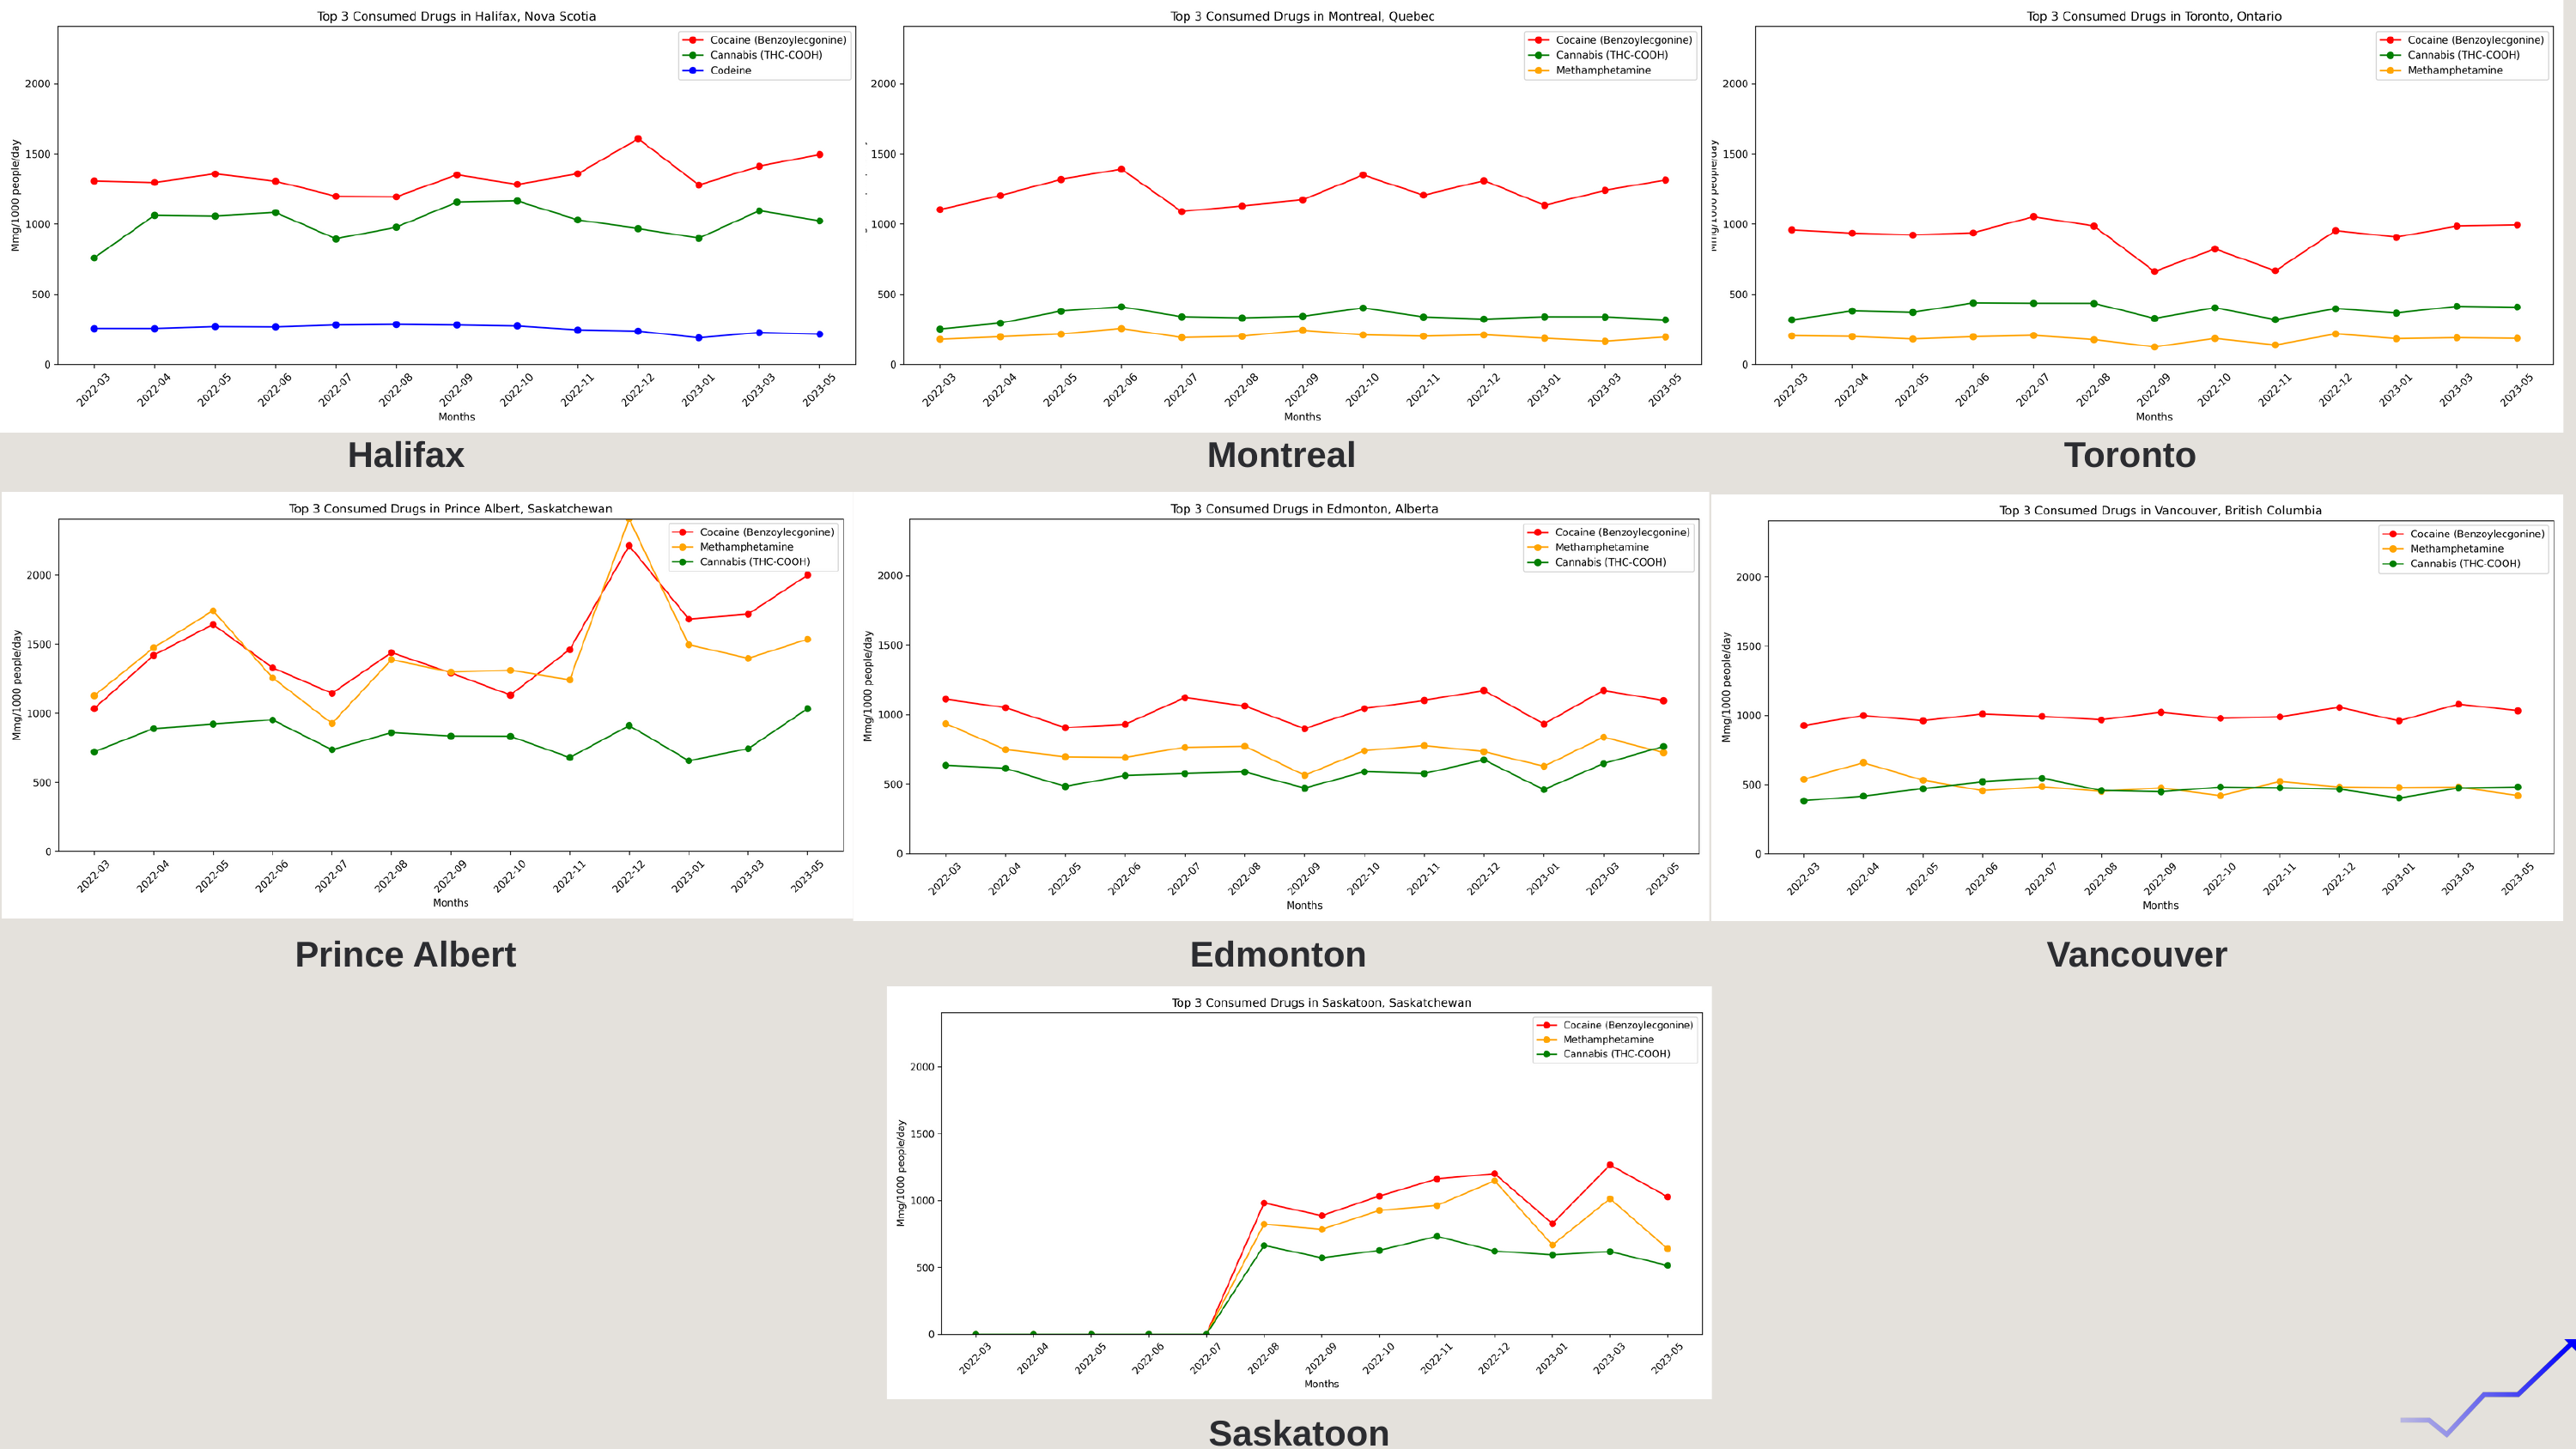

Halifax
Montreal
Toronto

Prince Albert
Edmonton
Vancouver

Saskatoon